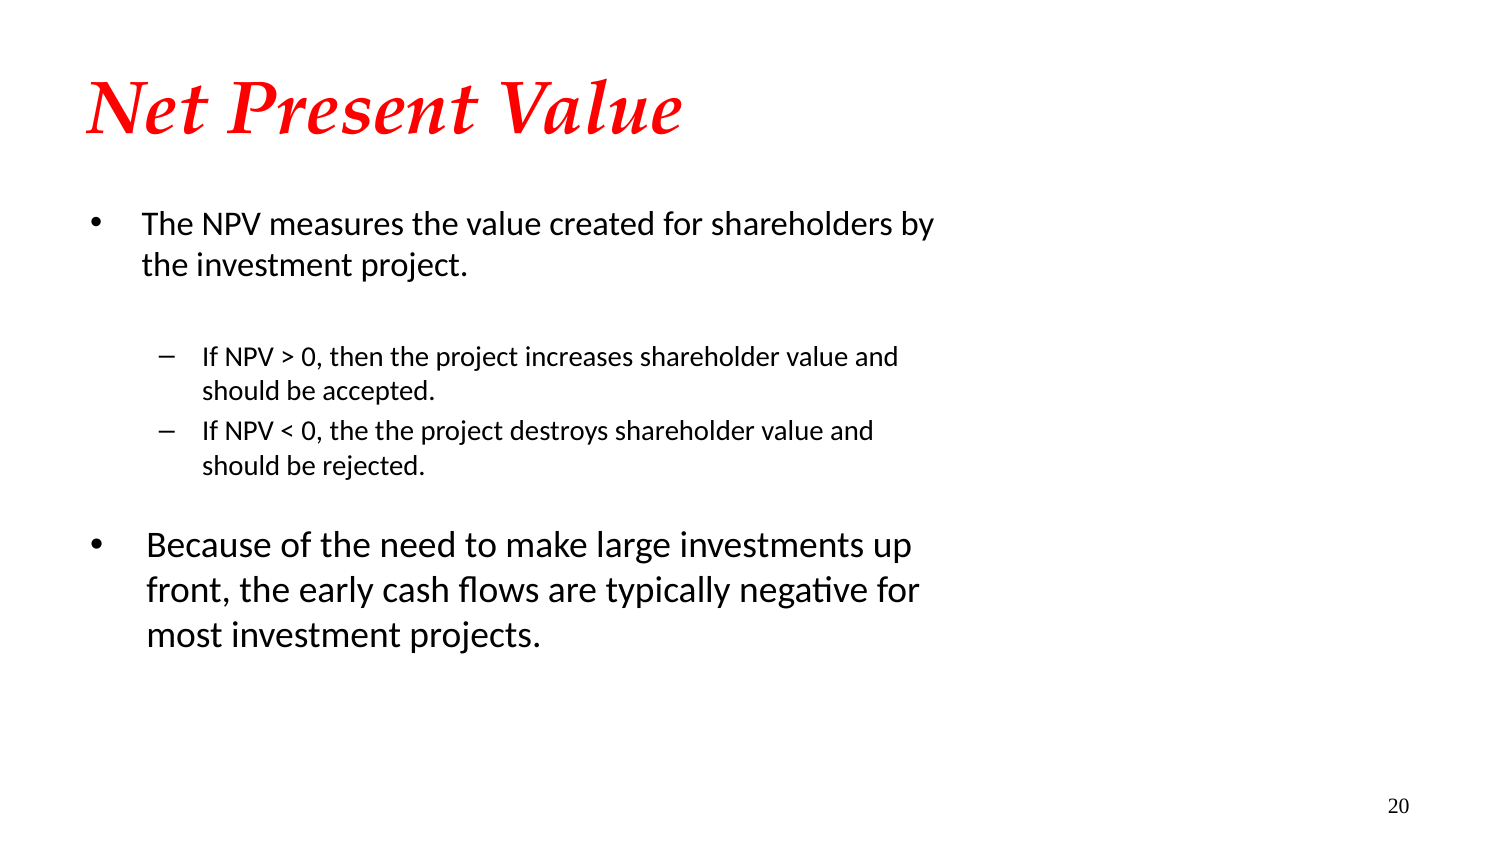

# Net Present Value
The NPV measures the value created for shareholders by the investment project.

If NPV > 0, then the project increases shareholder value and should be accepted.
If NPV < 0, the the project destroys shareholder value and should be rejected.
Because of the need to make large investments up front, the early cash flows are typically negative for most investment projects.
20